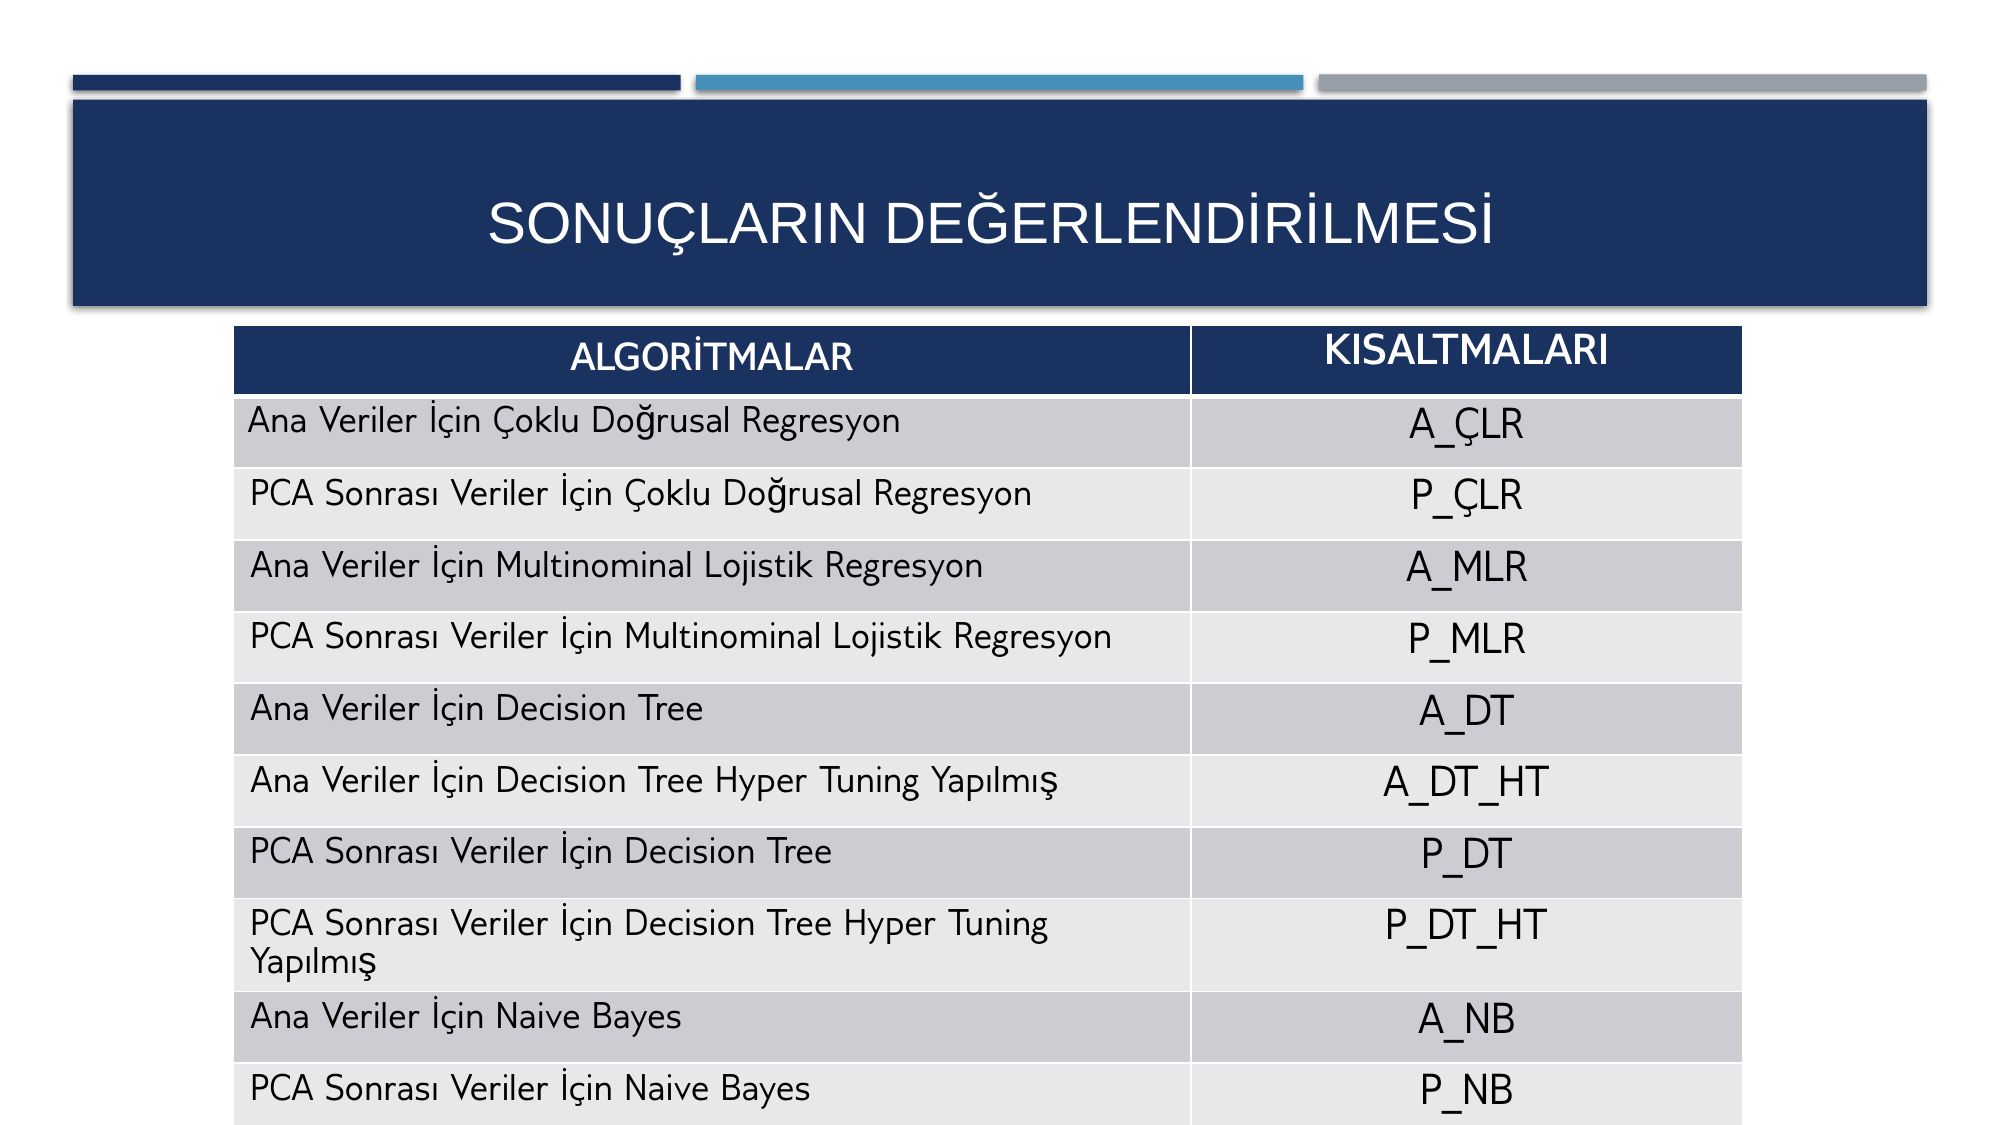

# Sonuçların değerlendirilmesi
| ALGORİTMALAR | KISALTMALARI |
| --- | --- |
| Ana Veriler İçin Çoklu Doğrusal Regresyon | A\_ÇLR |
| PCA Sonrası Veriler İçin Çoklu Doğrusal Regresyon | P\_ÇLR |
| Ana Veriler İçin Multinominal Lojistik Regresyon | A\_MLR |
| PCA Sonrası Veriler İçin Multinominal Lojistik Regresyon | P\_MLR |
| Ana Veriler İçin Decision Tree | A\_DT |
| Ana Veriler İçin Decision Tree Hyper Tuning Yapılmış | A\_DT\_HT |
| PCA Sonrası Veriler İçin Decision Tree | P\_DT |
| PCA Sonrası Veriler İçin Decision Tree Hyper Tuning Yapılmış | P\_DT\_HT |
| Ana Veriler İçin Naive Bayes | A\_NB |
| PCA Sonrası Veriler İçin Naive Bayes | P\_NB |